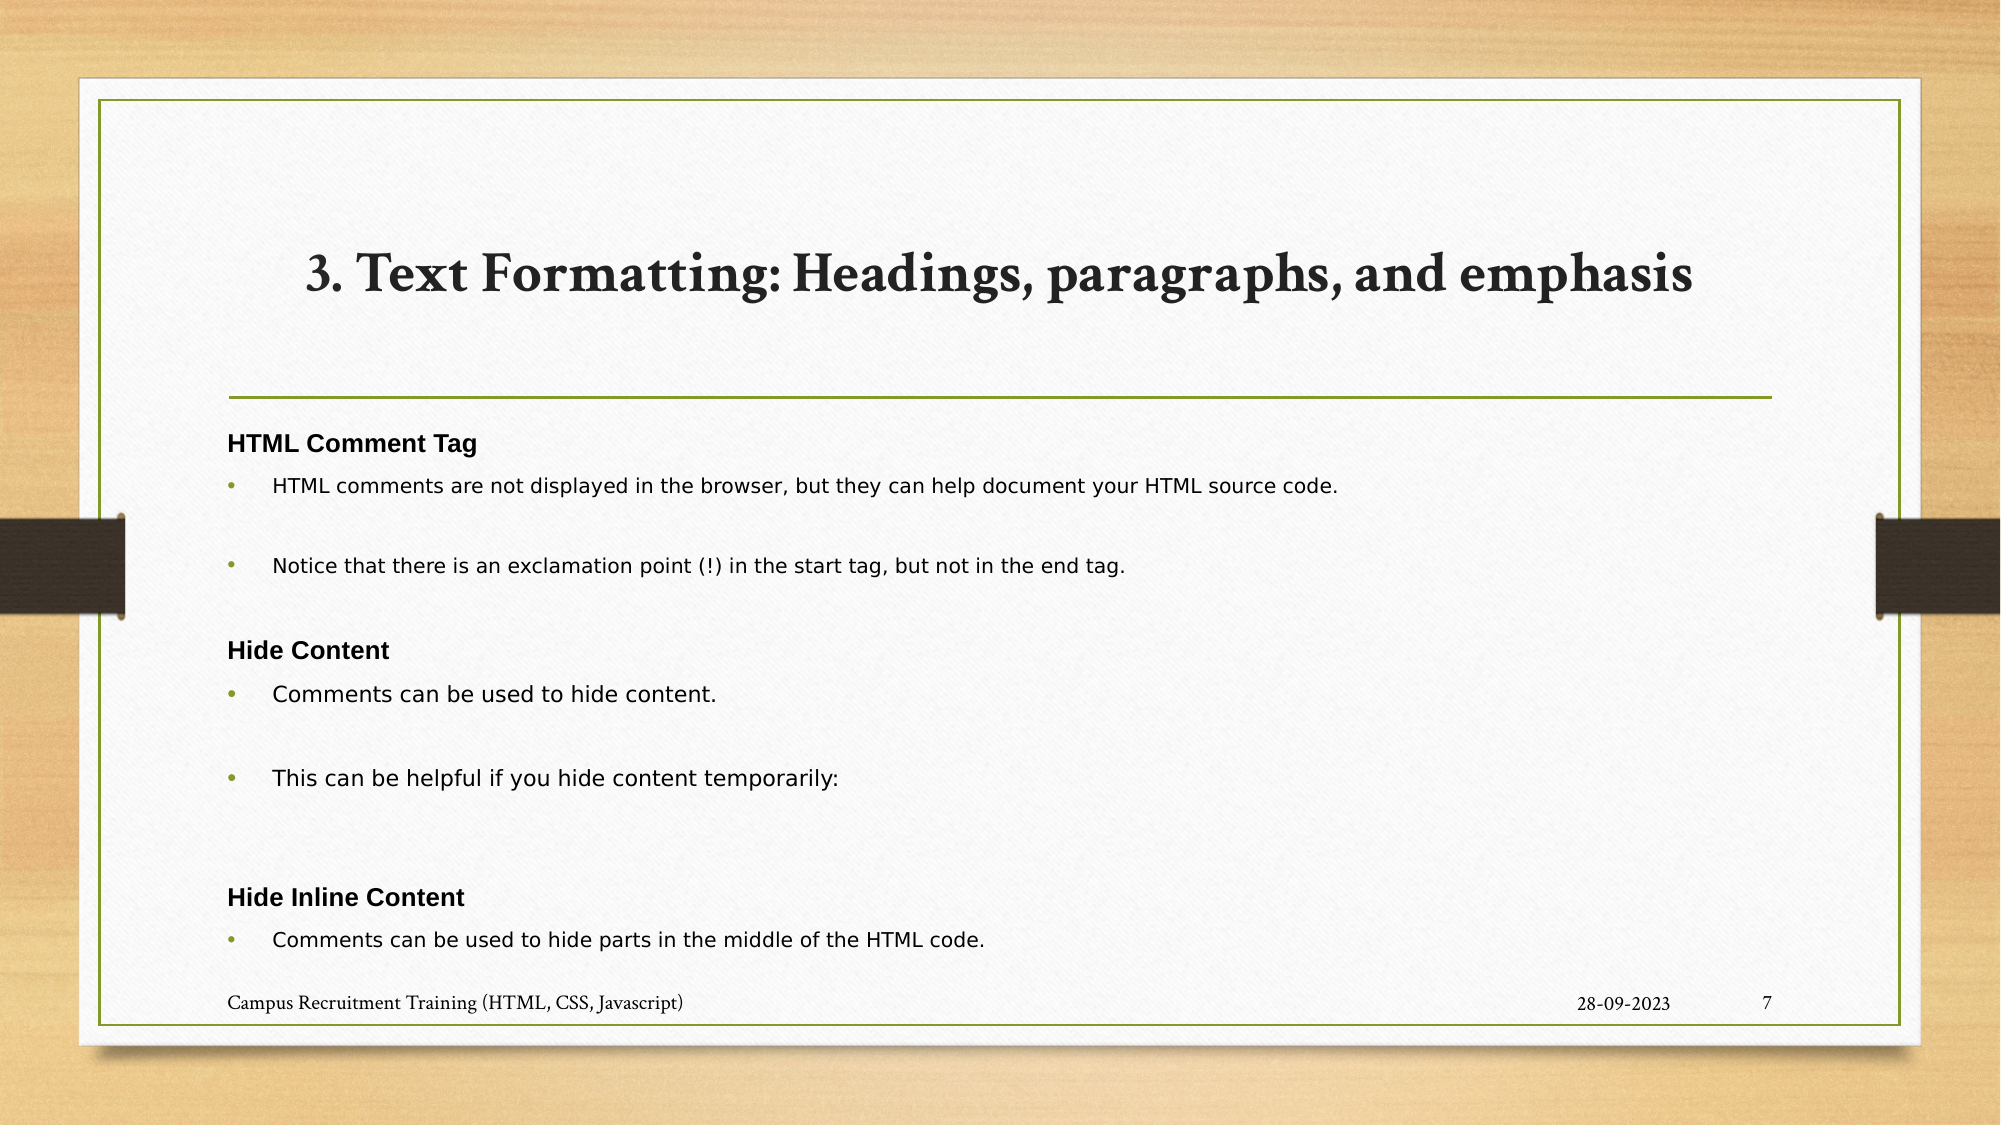

# 3. Text Formatting: Headings, paragraphs, and emphasis
HTML Comment Tag
HTML comments are not displayed in the browser, but they can help document your HTML source code.

Notice that there is an exclamation point (!) in the start tag, but not in the end tag.

Hide Content
Comments can be used to hide content.

This can be helpful if you hide content temporarily:

Hide Inline Content
Comments can be used to hide parts in the middle of the HTML code.

Campus Recruitment Training (HTML, CSS, Javascript)
28-09-2023
7